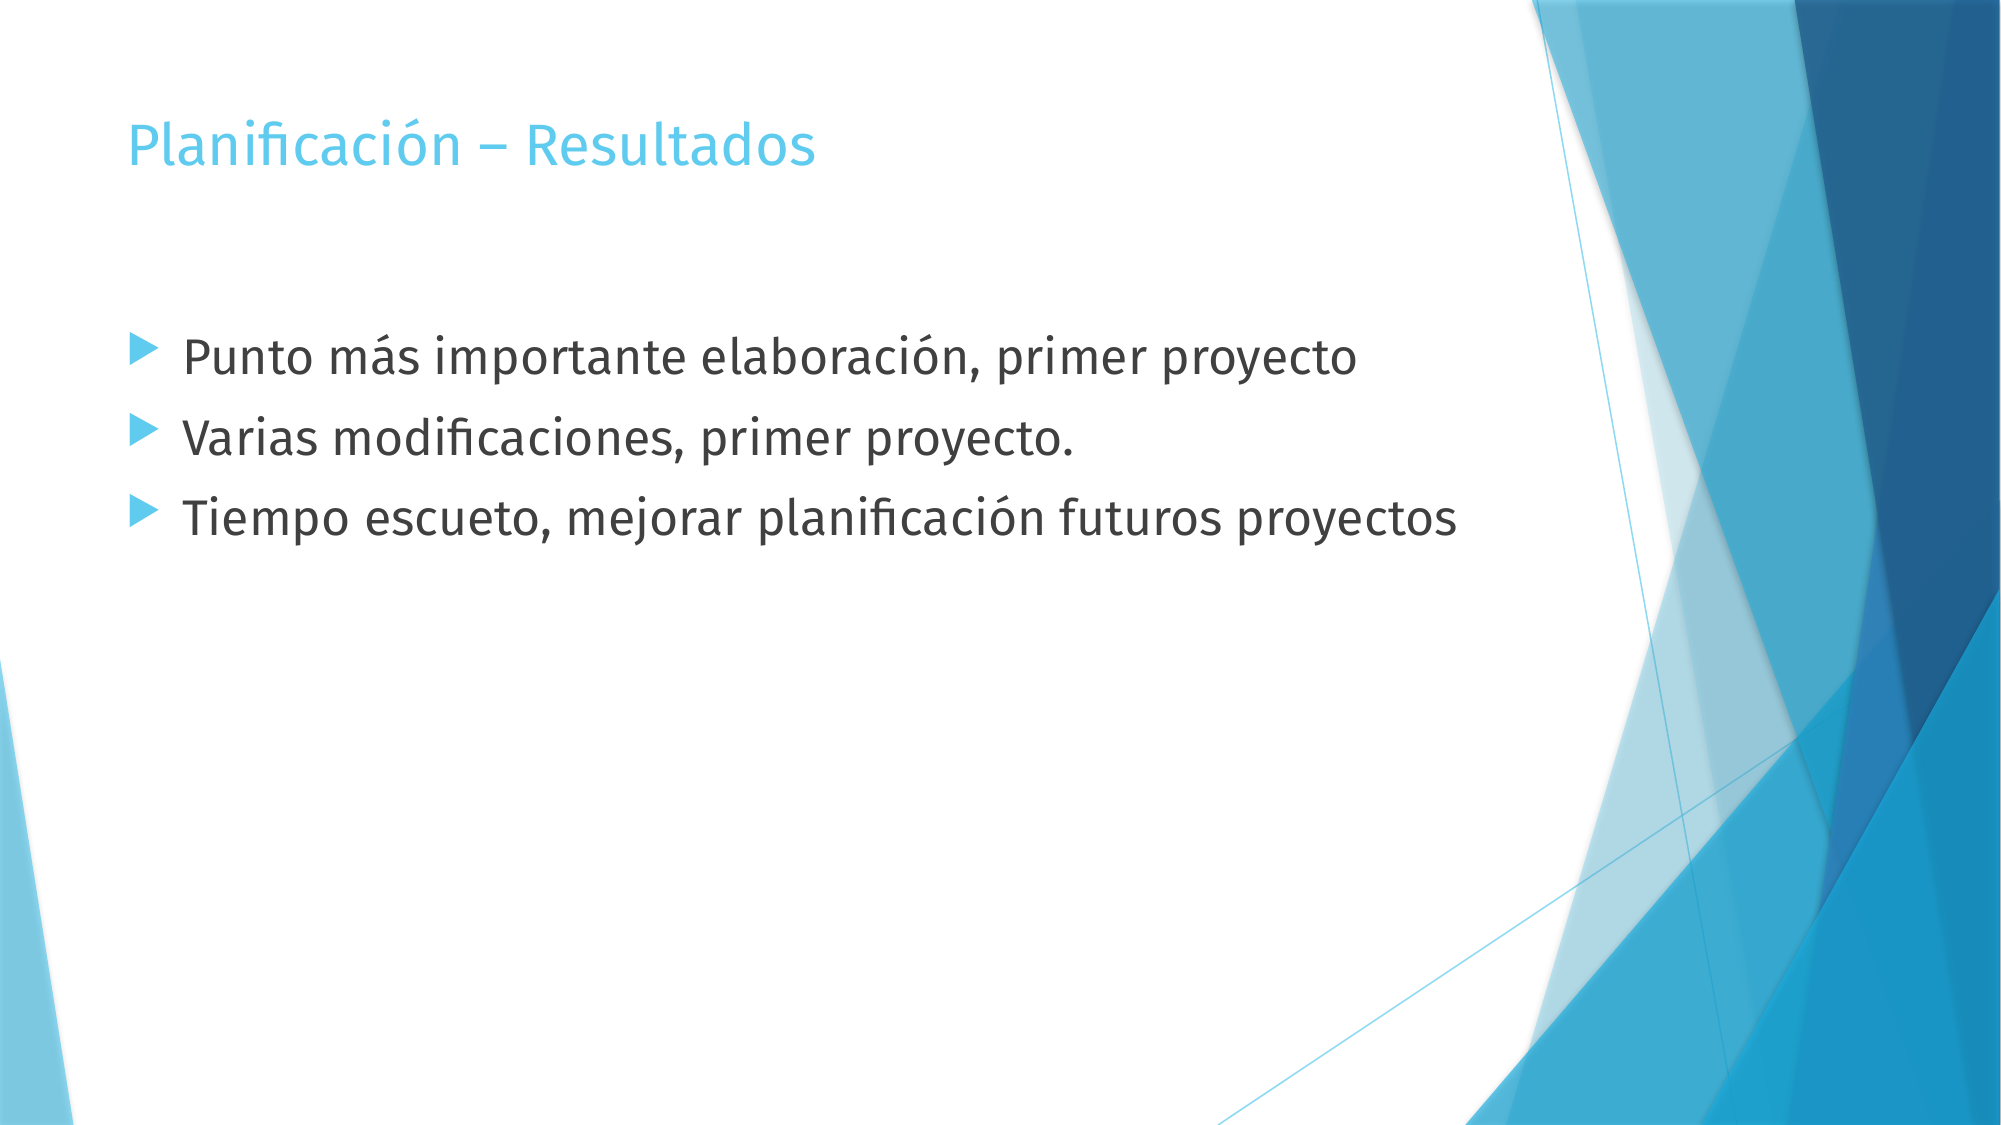

# Planificación – Resultados
Punto más importante elaboración, primer proyecto
Varias modificaciones, primer proyecto.
Tiempo escueto, mejorar planificación futuros proyectos